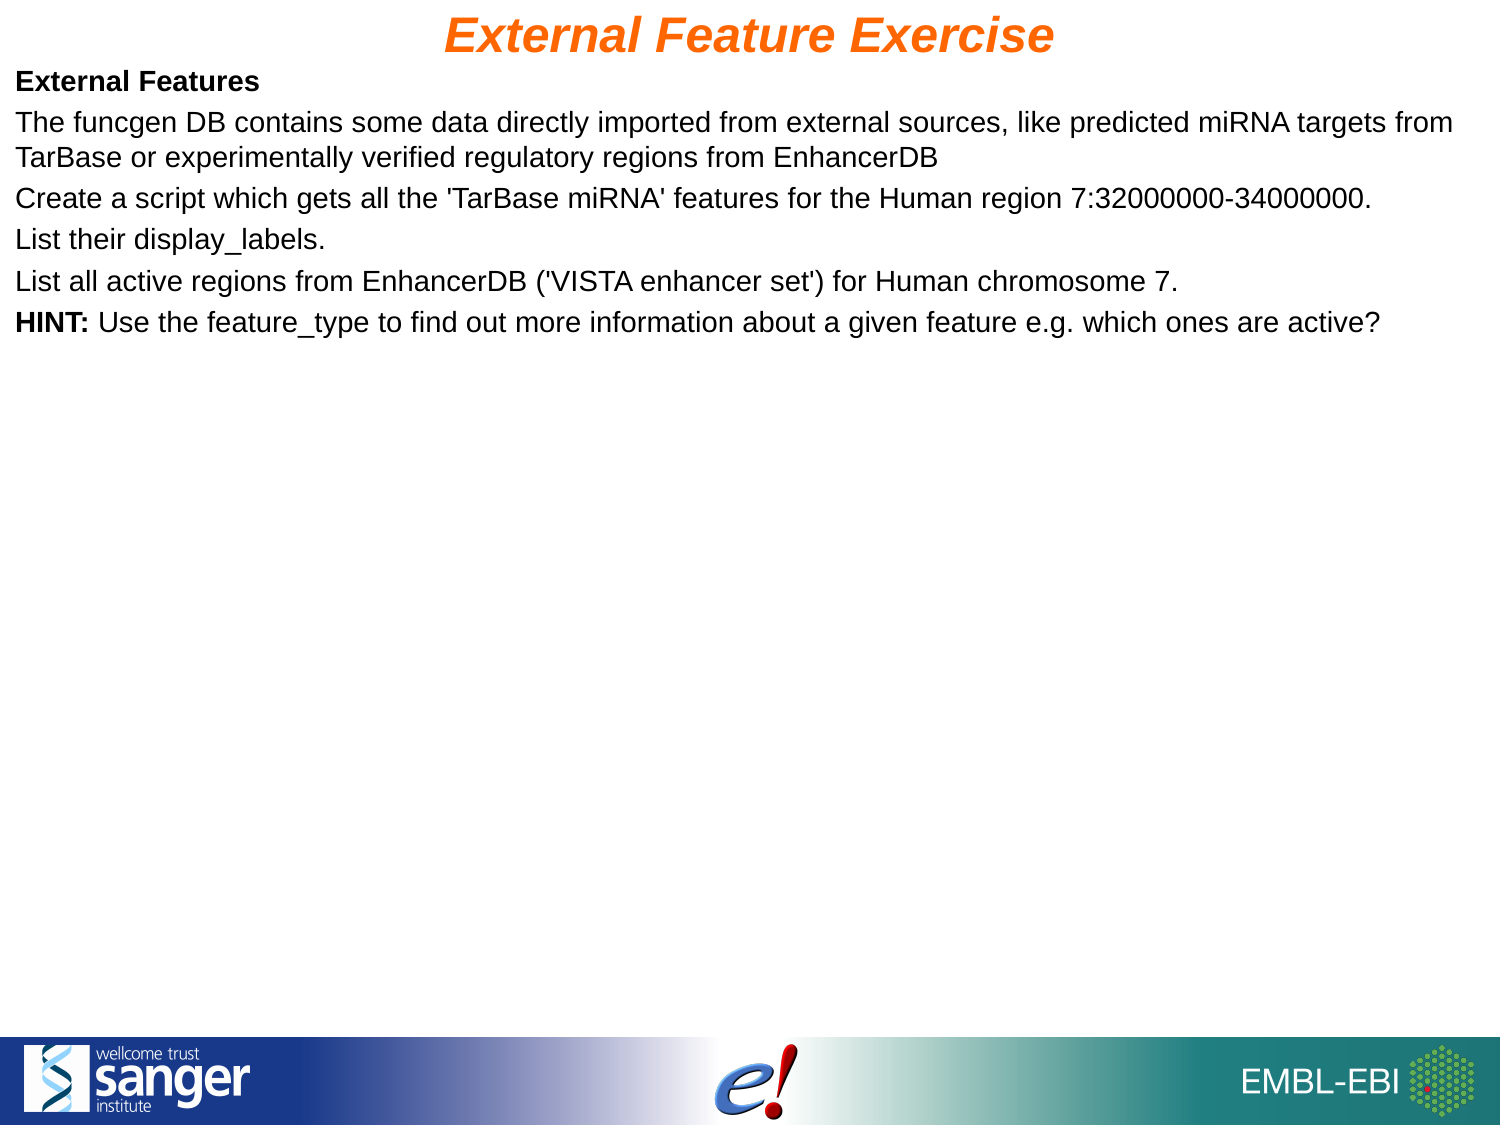

External Feature Exercise
External Features
The funcgen DB contains some data directly imported from external sources, like predicted miRNA targets from TarBase or experimentally verified regulatory regions from EnhancerDB
Create a script which gets all the 'TarBase miRNA' features for the Human region 7:32000000-34000000.
List their display_labels.
List all active regions from EnhancerDB ('VISTA enhancer set') for Human chromosome 7.
HINT: Use the feature_type to find out more information about a given feature e.g. which ones are active?